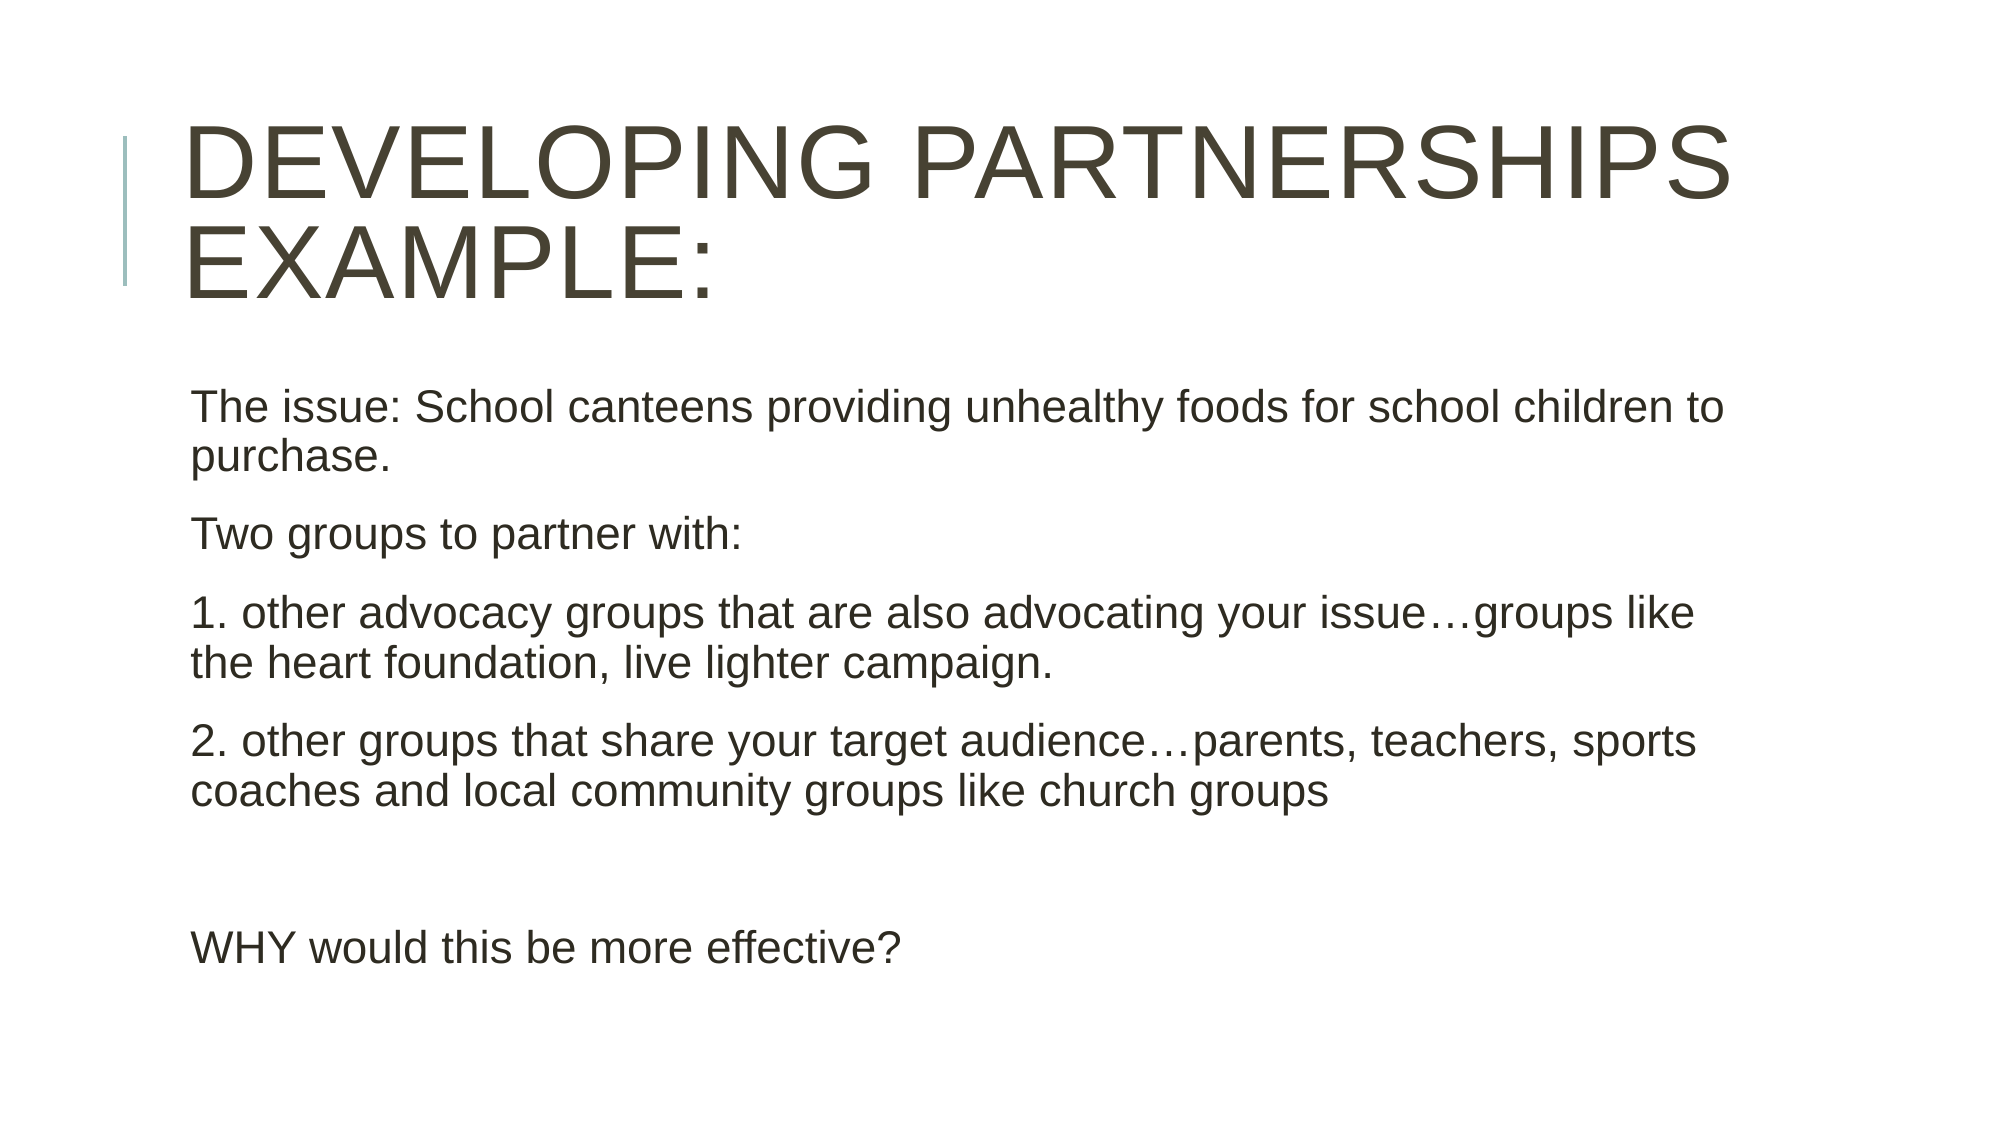

# Developing partnerships example:
The issue: School canteens providing unhealthy foods for school children to purchase.
Two groups to partner with:
1. other advocacy groups that are also advocating your issue…groups like the heart foundation, live lighter campaign.
2. other groups that share your target audience…parents, teachers, sports coaches and local community groups like church groups

WHY would this be more effective?